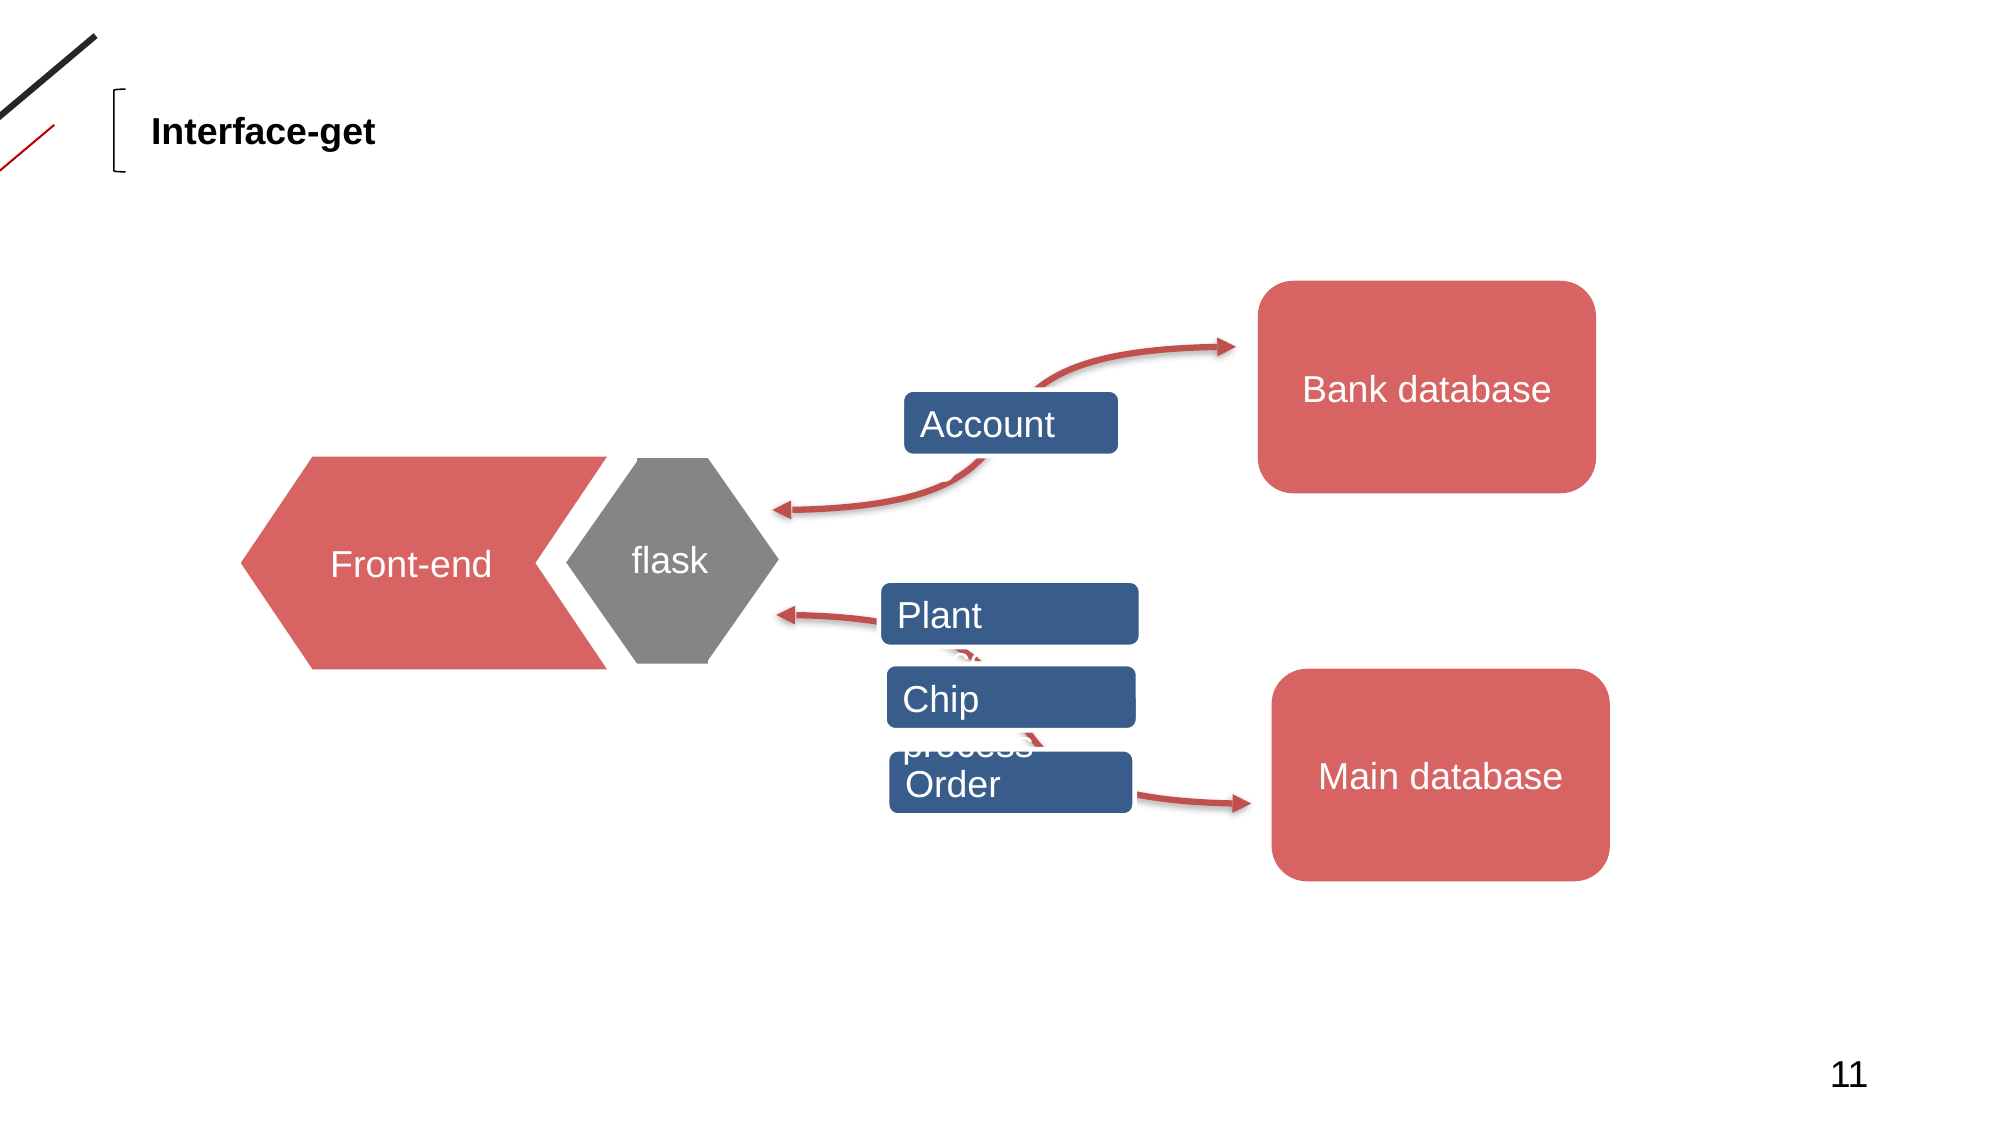

Interface-get
Bank database
Account ID

flask
Front-end
Plant process
Chip process
Main database
Order record
11